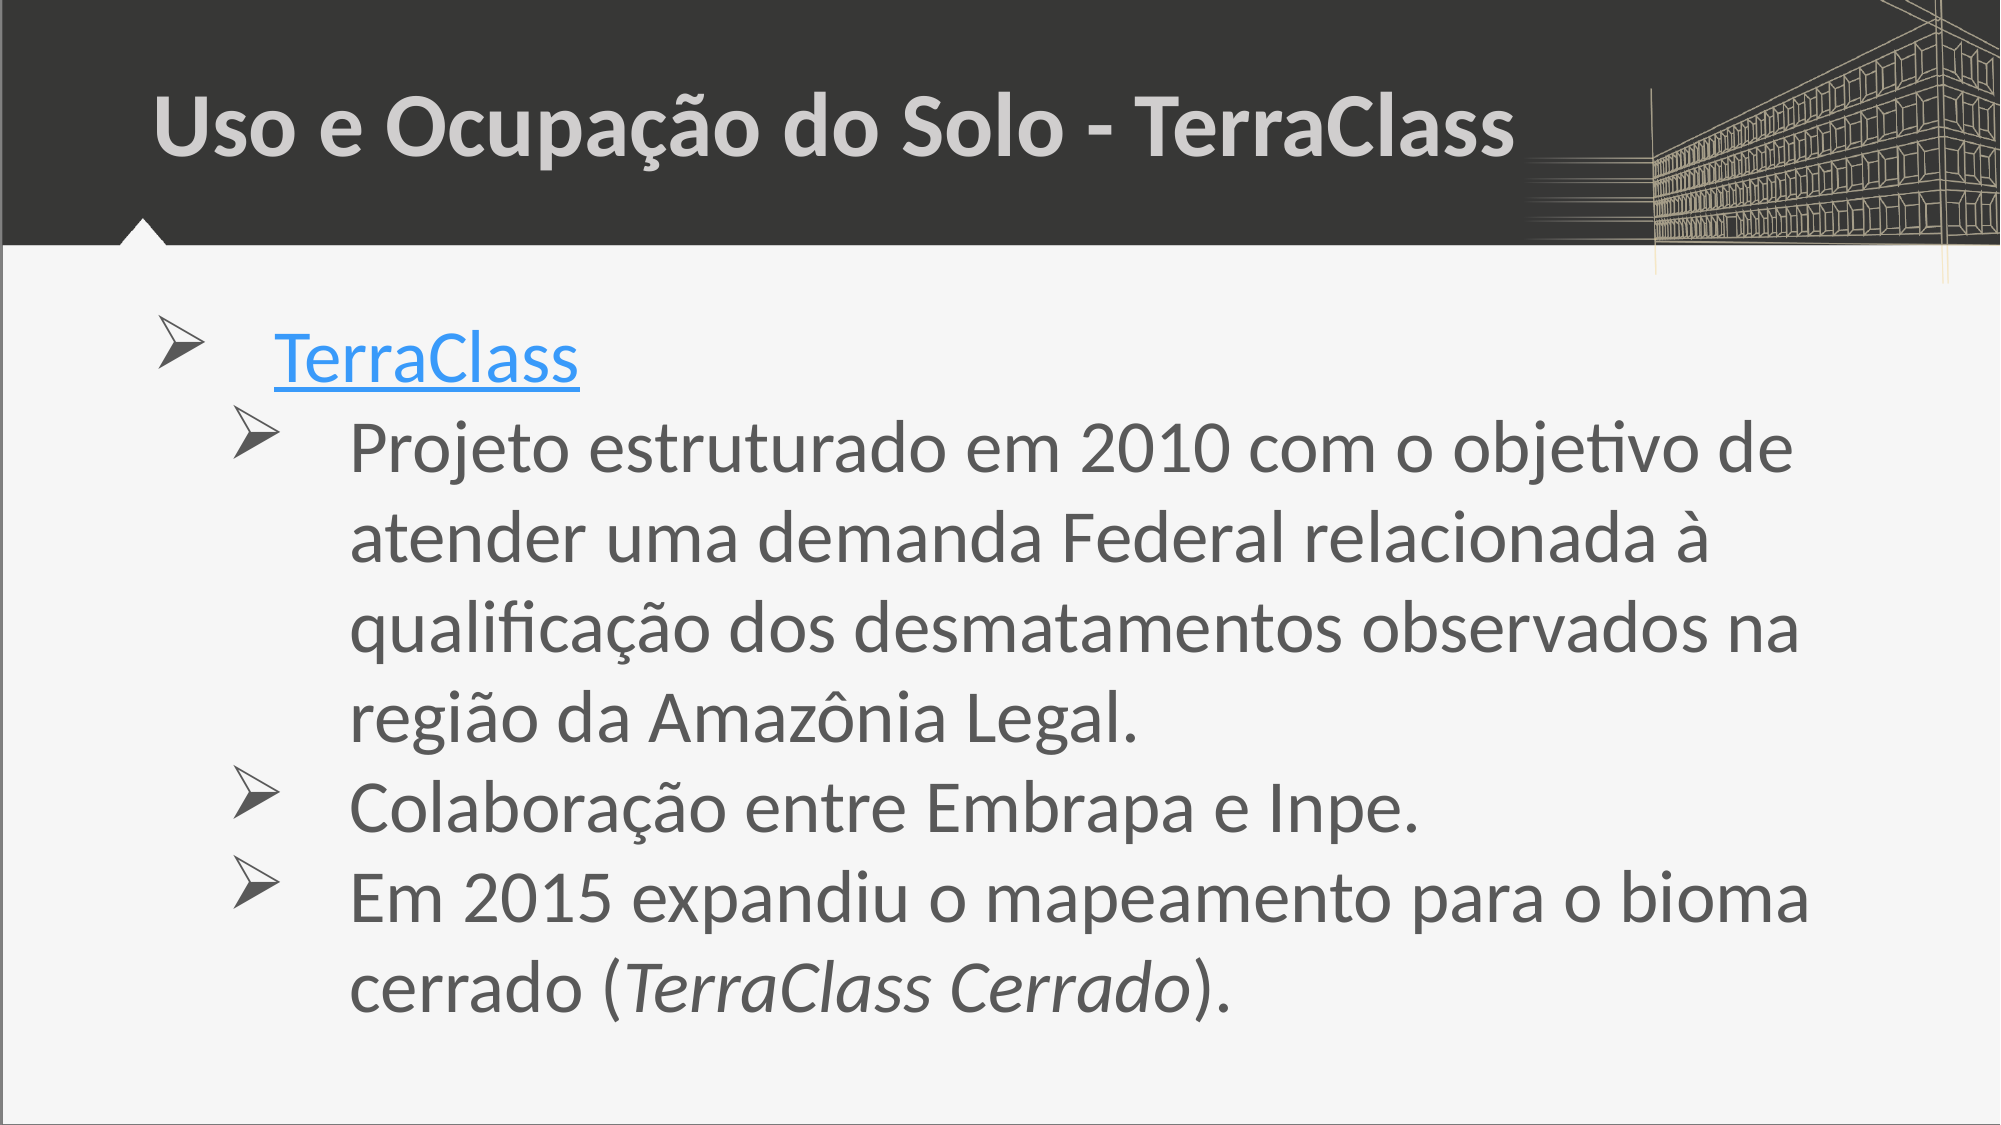

# Uso e Ocupação do Solo - TerraClass
TerraClass
Projeto estruturado em 2010 com o objetivo de atender uma demanda Federal relacionada à qualificação dos desmatamentos observados na região da Amazônia Legal.
Colaboração entre Embrapa e Inpe.
Em 2015 expandiu o mapeamento para o bioma cerrado (TerraClass Cerrado).